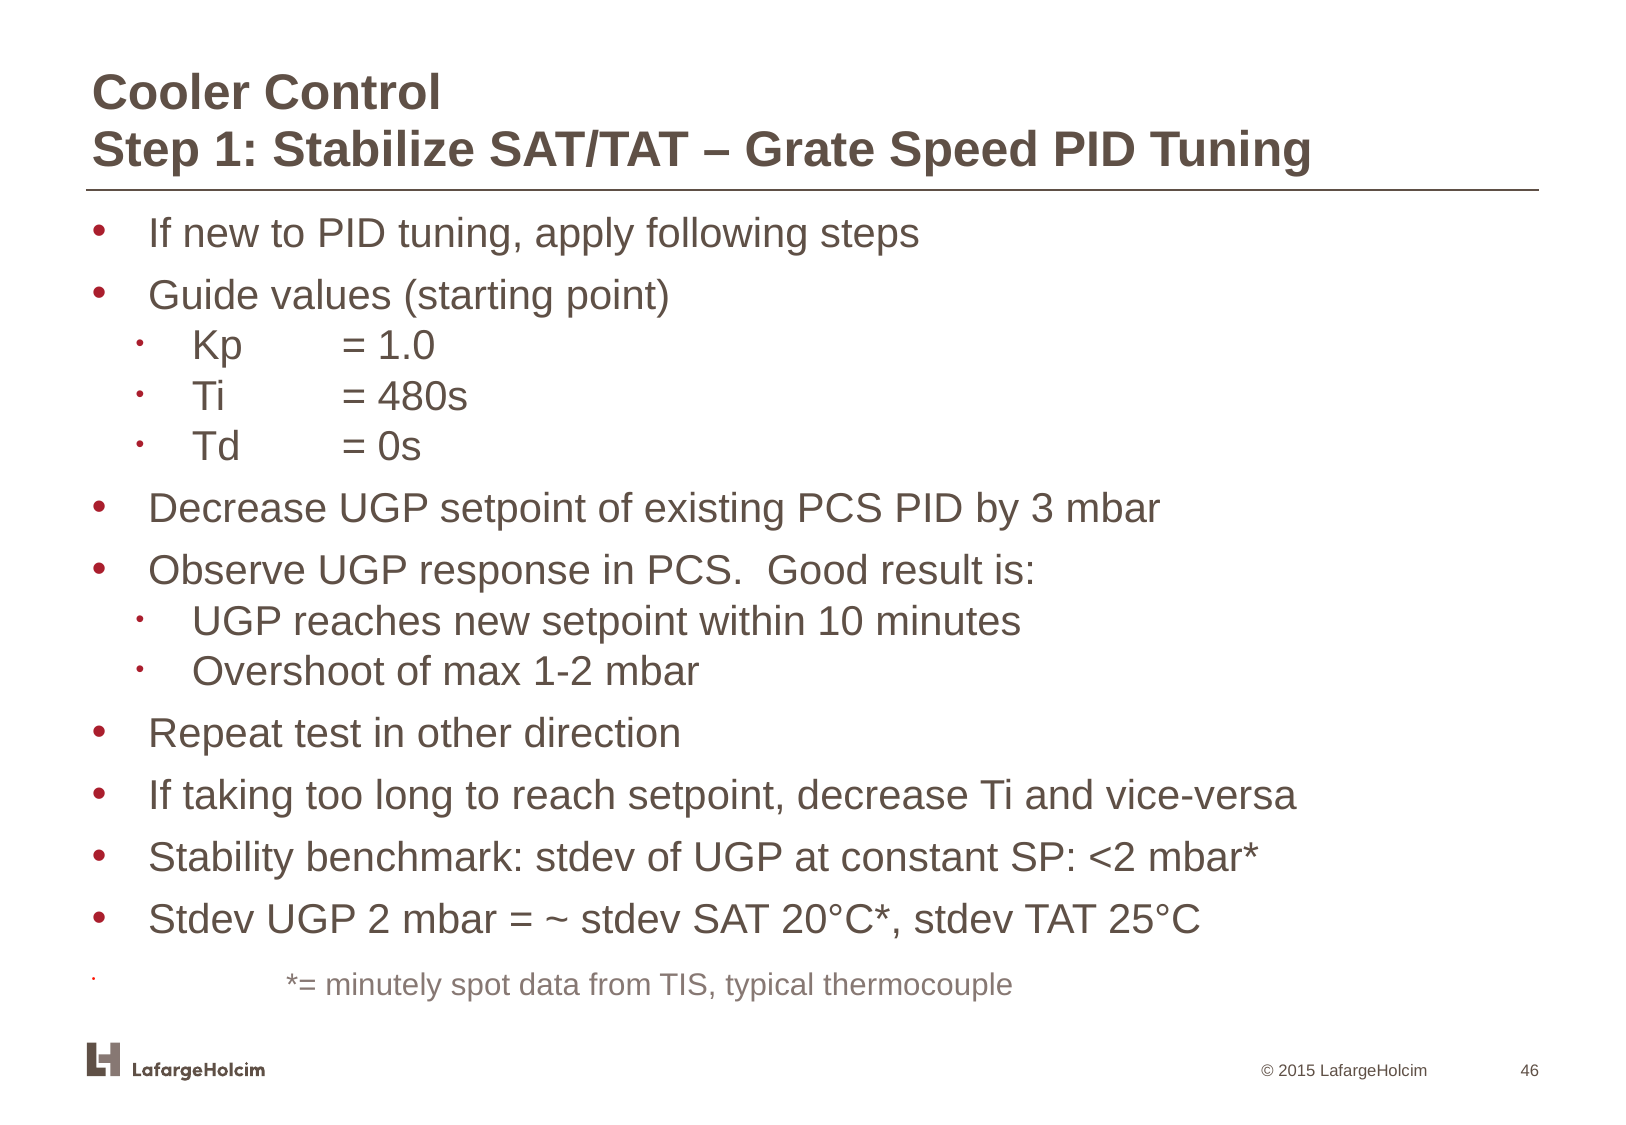

Cooler Control
Step 1: Stabilize SAT/TAT – Grate Speed PID Tuning
If new to PID tuning, apply following steps
Guide values (starting point)
Kp	= 1.0
Ti 	= 480s
Td	= 0s
Decrease UGP setpoint of existing PCS PID by 3 mbar
Observe UGP response in PCS.  Good result is:
UGP reaches new setpoint within 10 minutes
Overshoot of max 1-2 mbar
Repeat test in other direction
If taking too long to reach setpoint, decrease Ti and vice-versa
Stability benchmark: stdev of UGP at constant SP: <2 mbar*
Stdev UGP 2 mbar = ~ stdev SAT 20°C*, stdev TAT 25°C
	*= minutely spot data from TIS, typical thermocouple

46